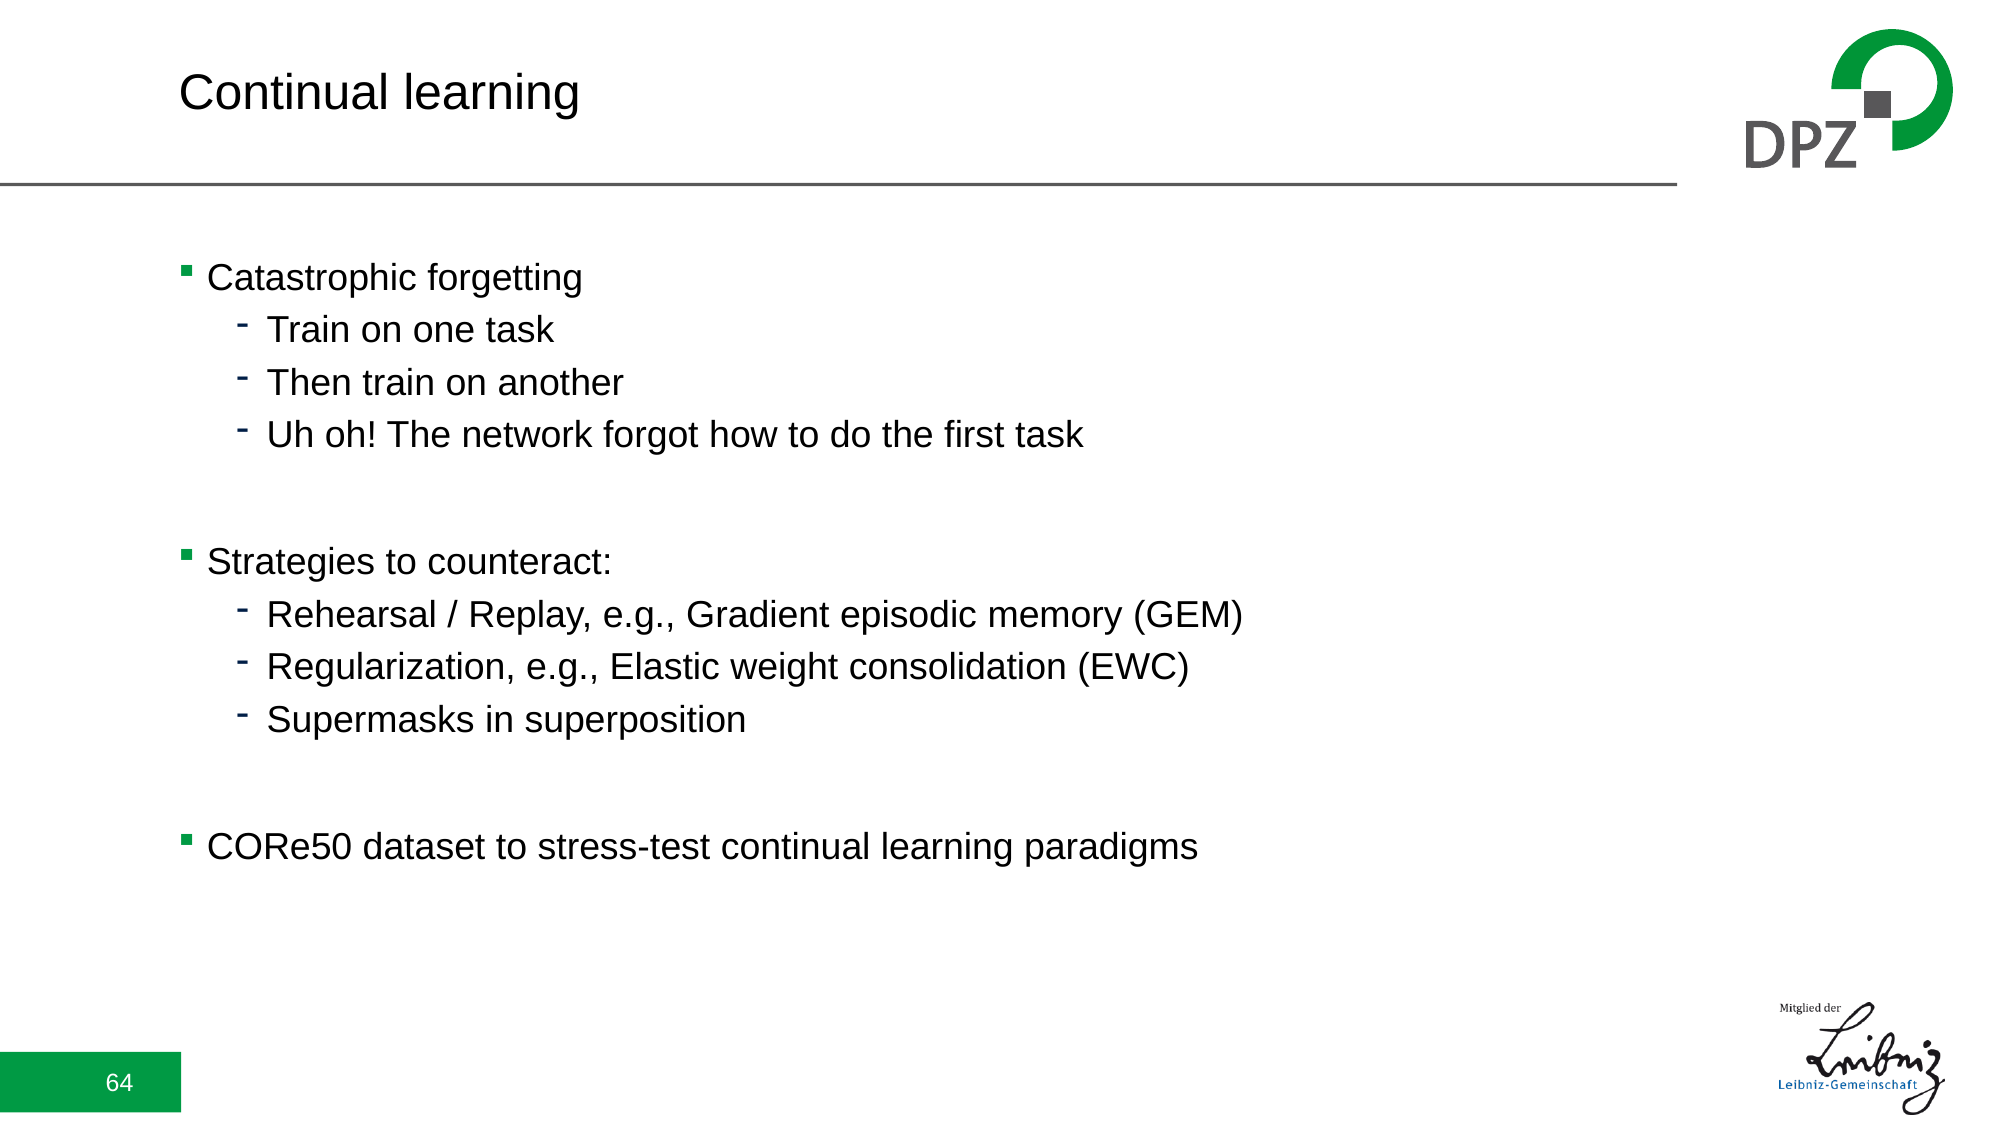

# Continual learning
Catastrophic forgetting
Train on one task
Then train on another
Uh oh! The network forgot how to do the first task

Strategies to counteract:
Rehearsal / Replay, e.g., Gradient episodic memory (GEM)
Regularization, e.g., Elastic weight consolidation (EWC)
Supermasks in superposition

CORe50 dataset to stress-test continual learning paradigms

64